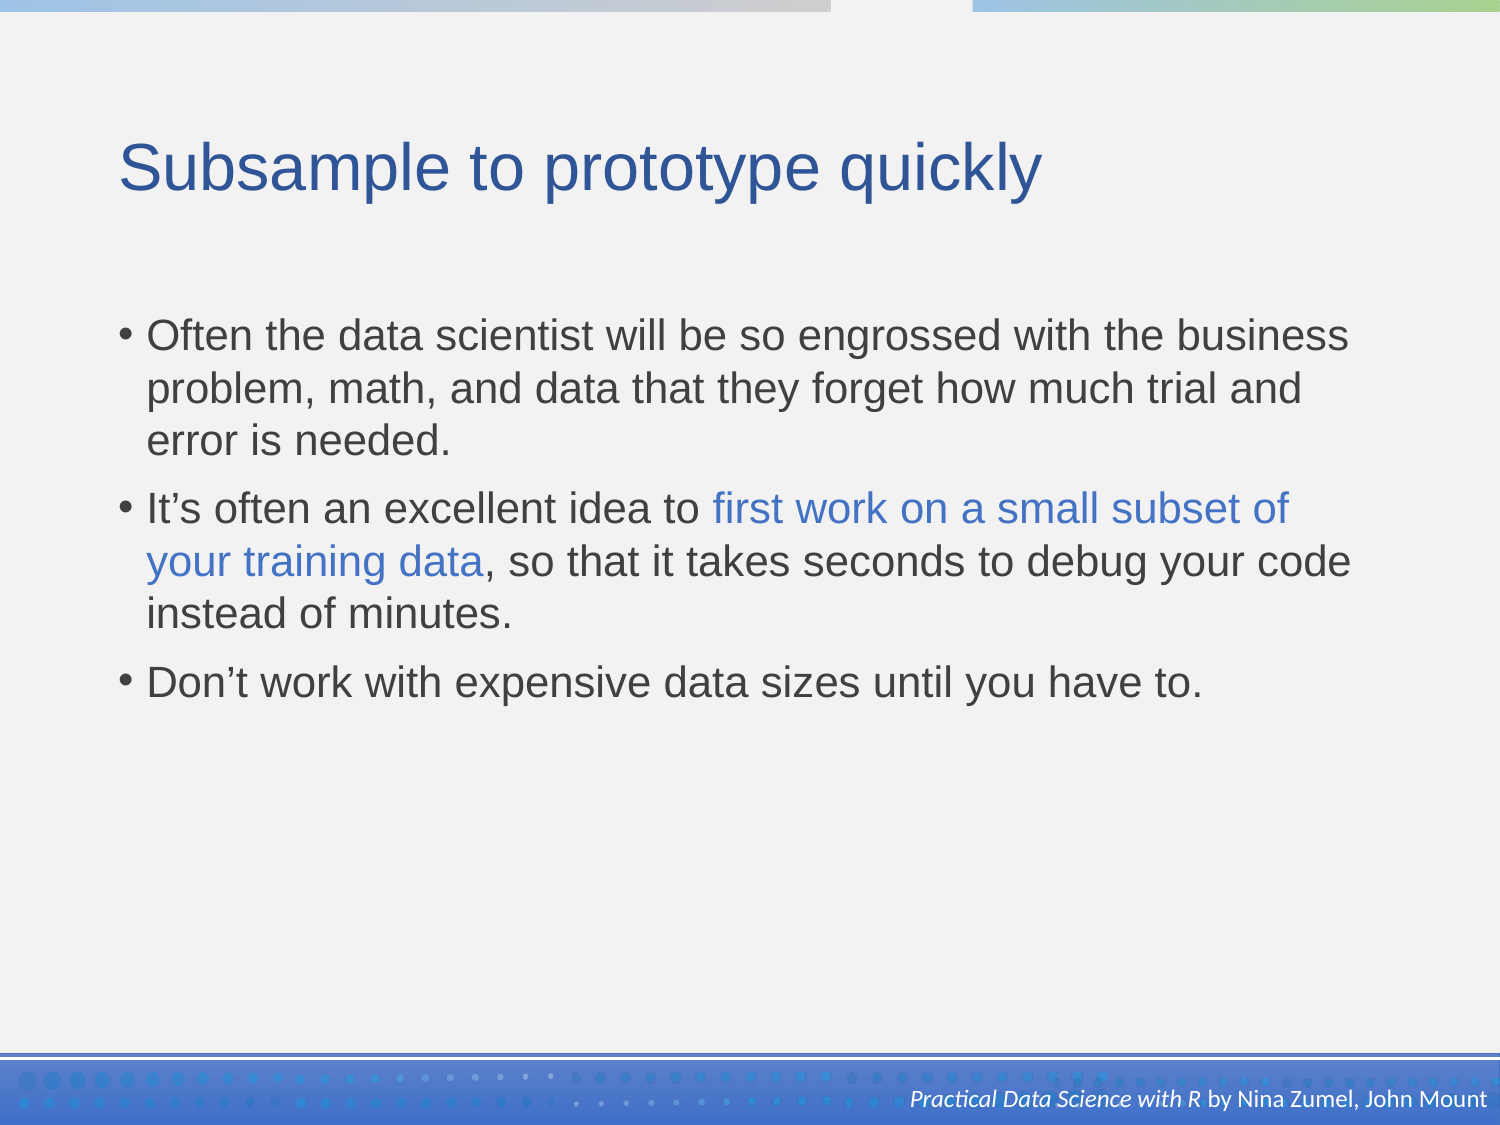

# Subsample to prototype quickly
Often the data scientist will be so engrossed with the business problem, math, and data that they forget how much trial and error is needed.
It’s often an excellent idea to first work on a small subset of your training data, so that it takes seconds to debug your code instead of minutes.
Don’t work with expensive data sizes until you have to.
Practical Data Science with R by Nina Zumel, John Mount